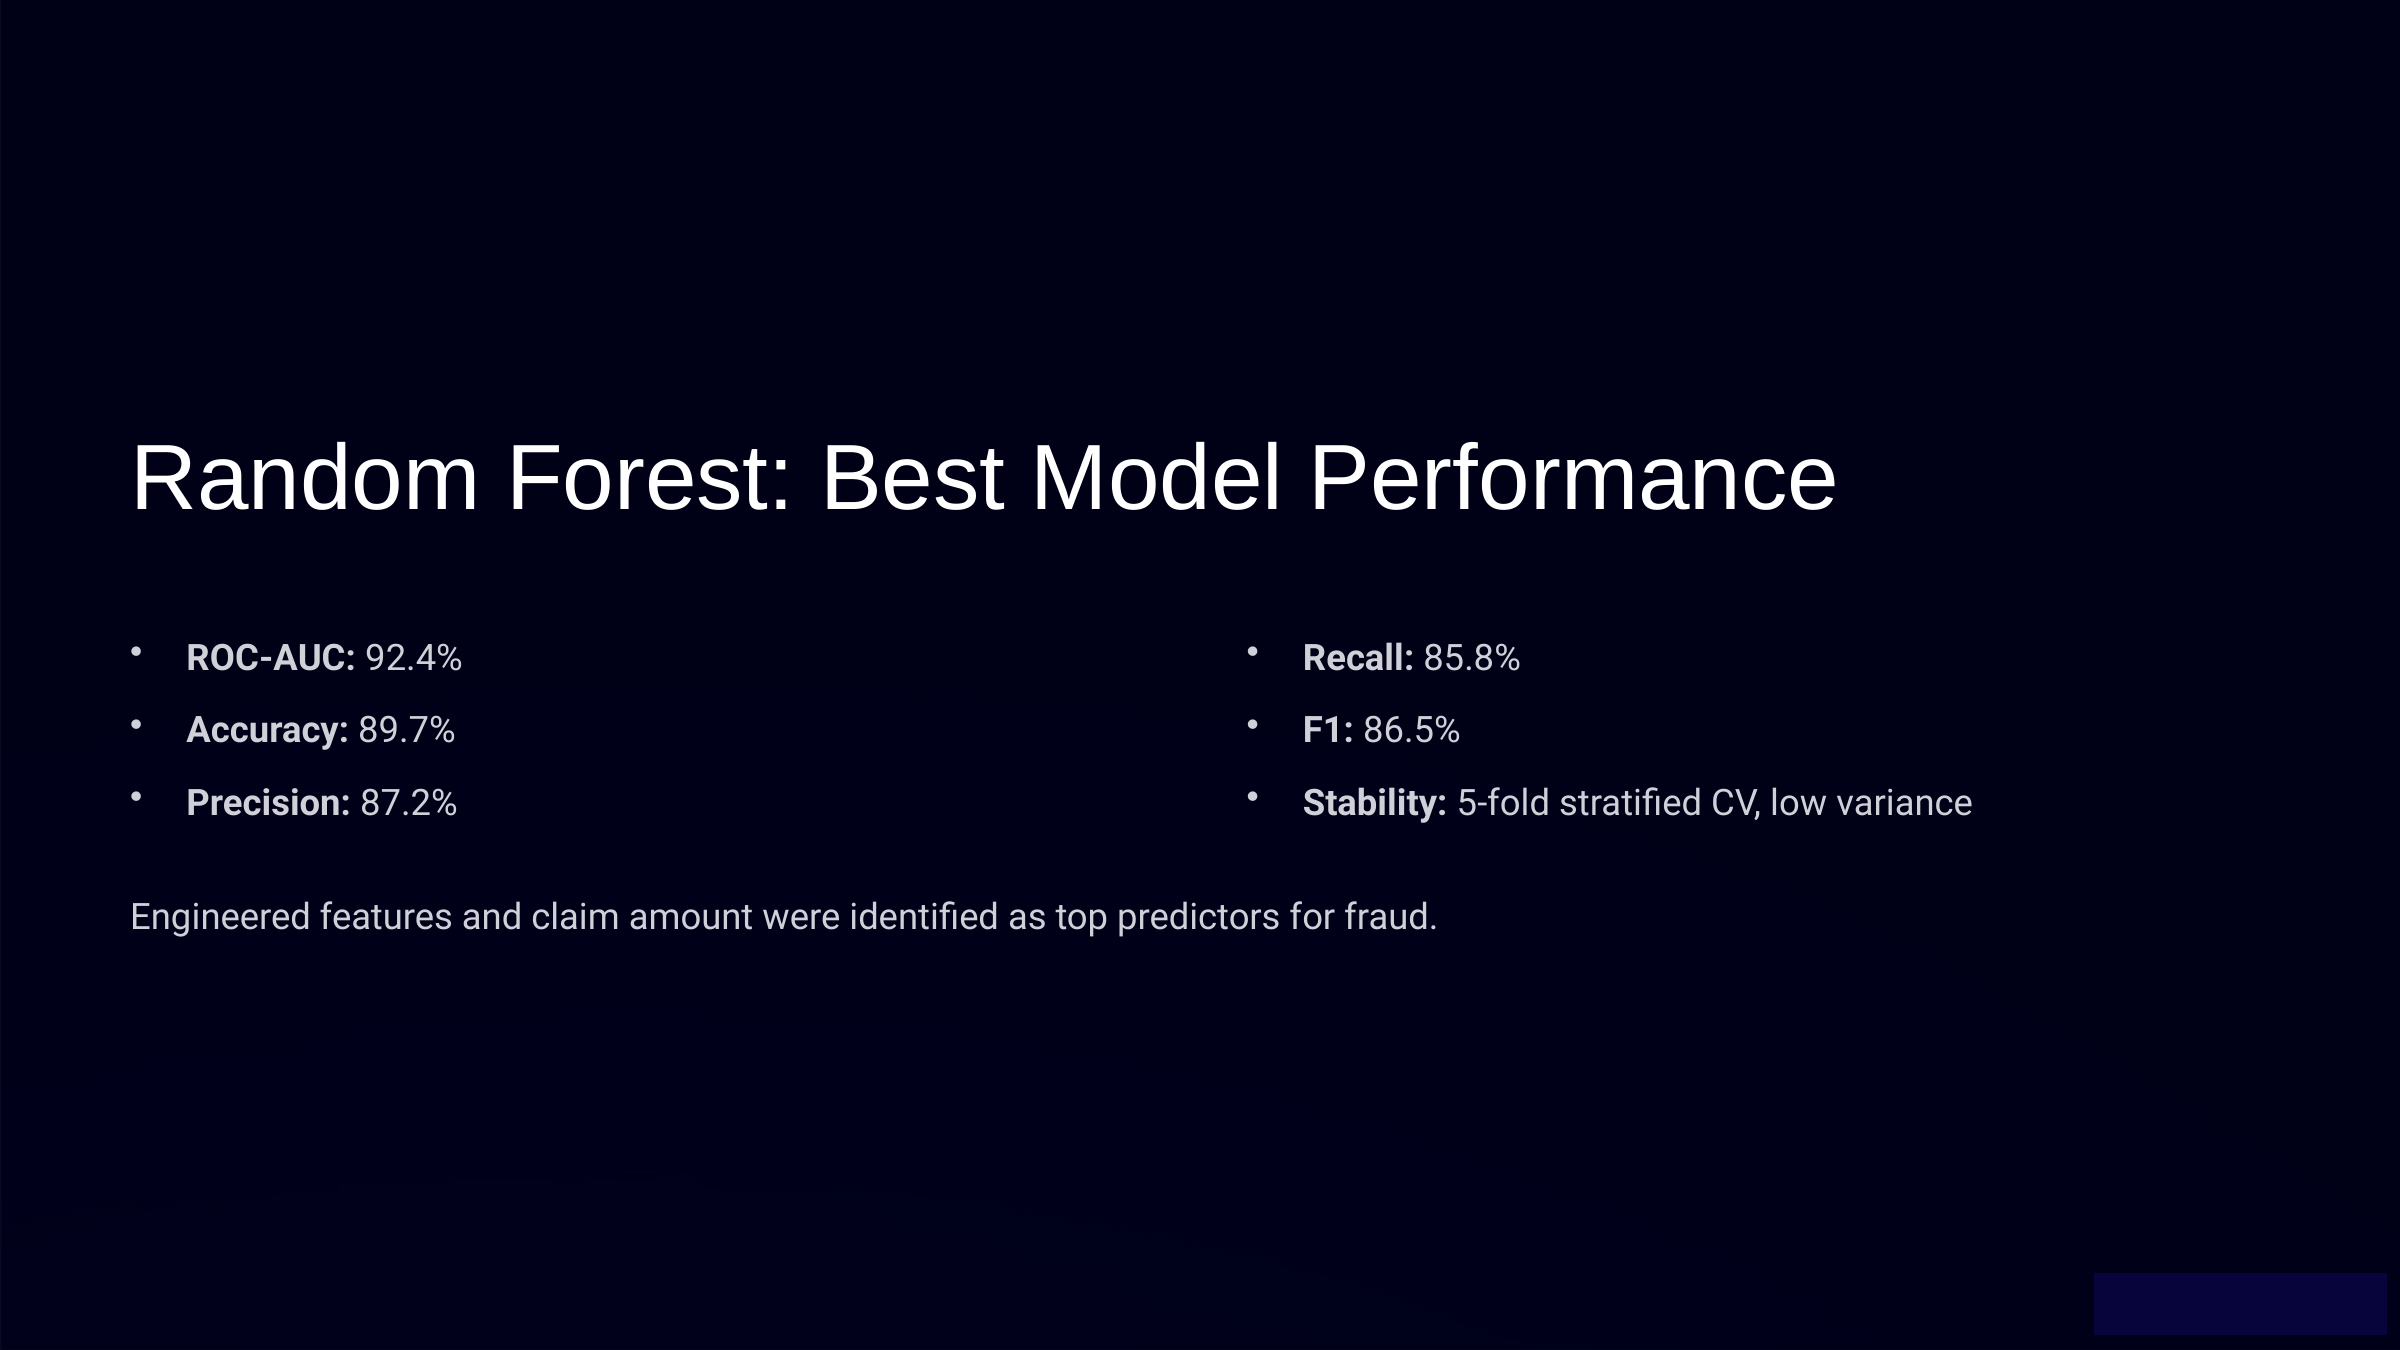

Random Forest: Best Model Performance
ROC-AUC: 92.4%
Recall: 85.8%
Accuracy: 89.7%
F1: 86.5%
Precision: 87.2%
Stability: 5-fold stratified CV, low variance
Engineered features and claim amount were identified as top predictors for fraud.